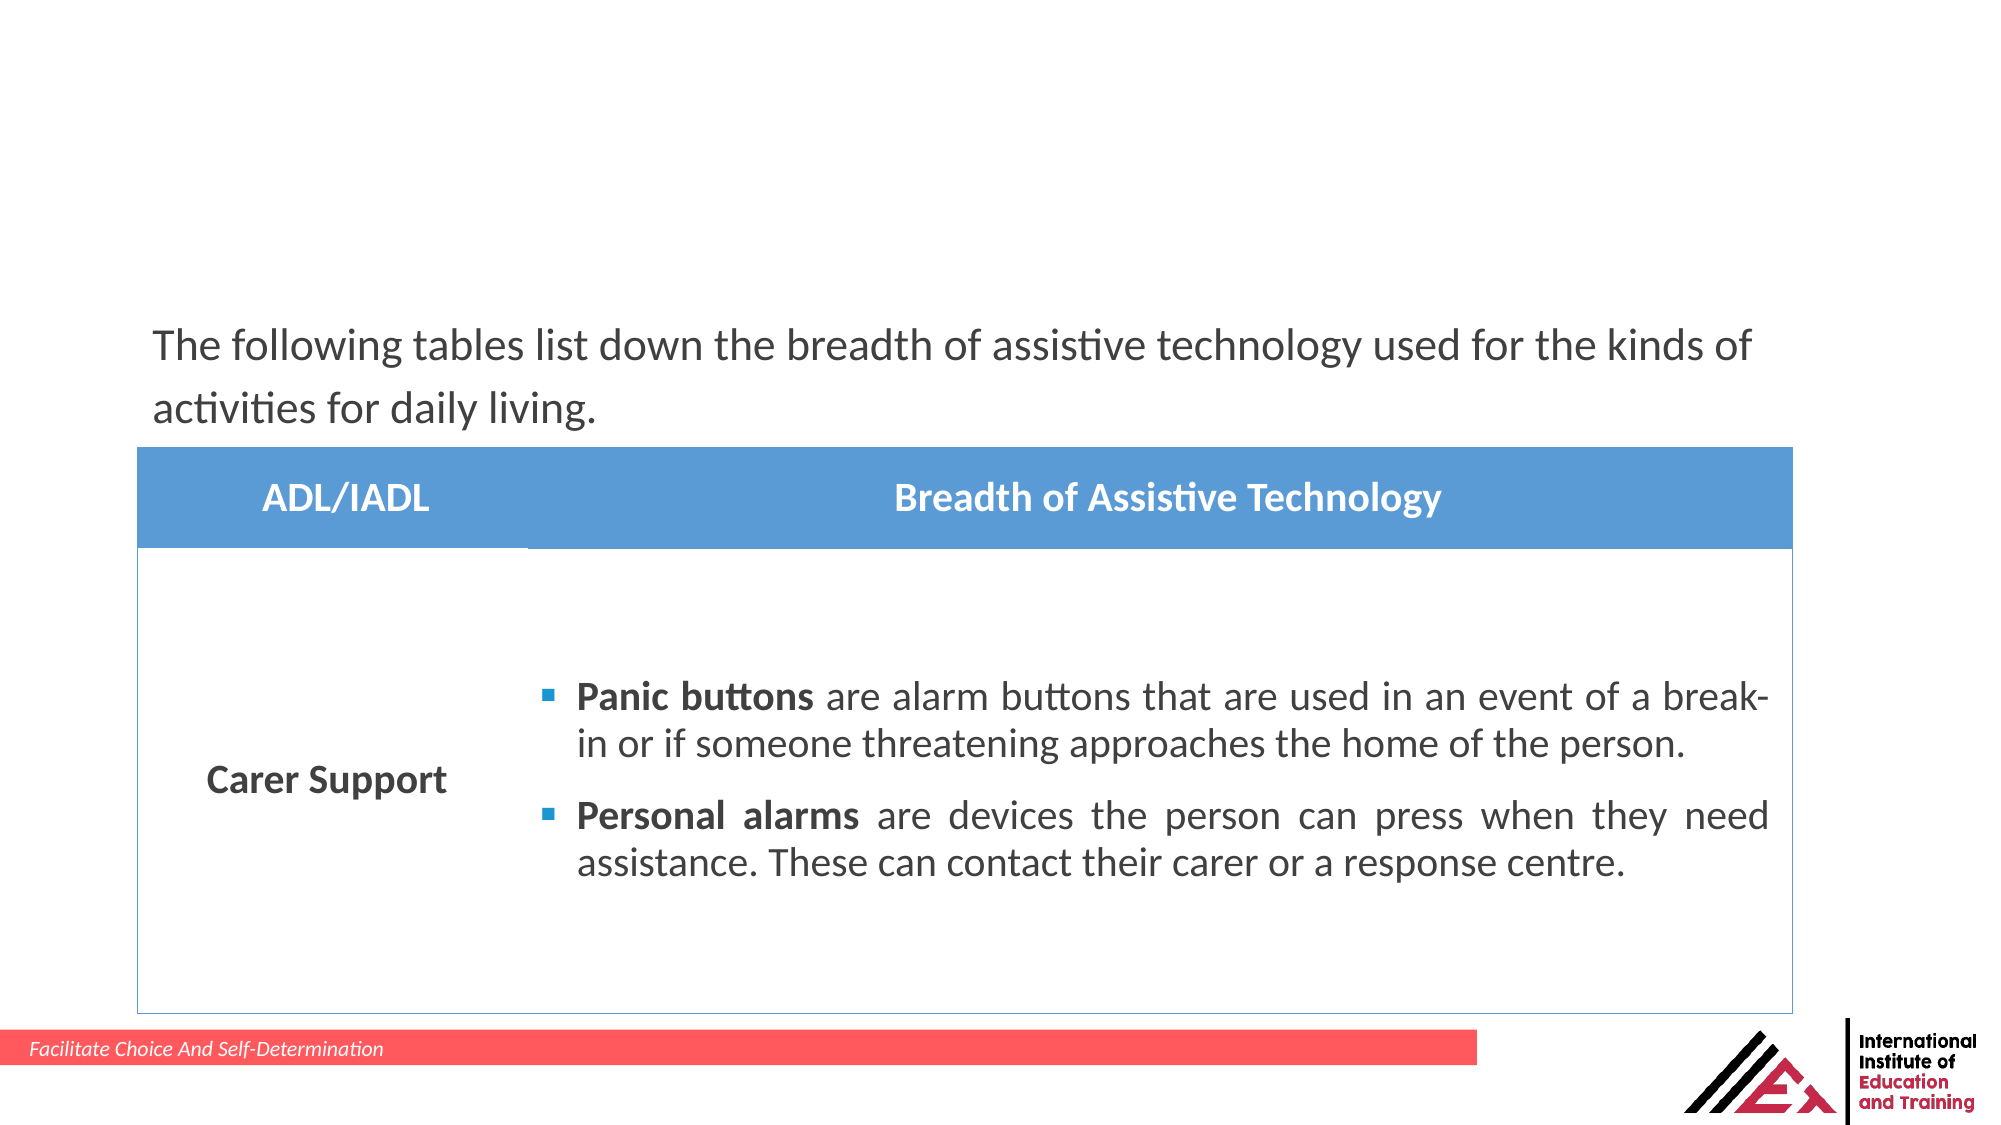

The following tables list down the breadth of assistive technology used for the kinds of activities for daily living.
| ADL/IADL | Breadth of Assistive Technology |
| --- | --- |
| Carer Support | Panic buttons are alarm buttons that are used in an event of a break-in or if someone threatening approaches the home of the person. Personal alarms are devices the person can press when they need assistance. These can contact their carer or a response centre. |
Facilitate Choice And Self-Determination